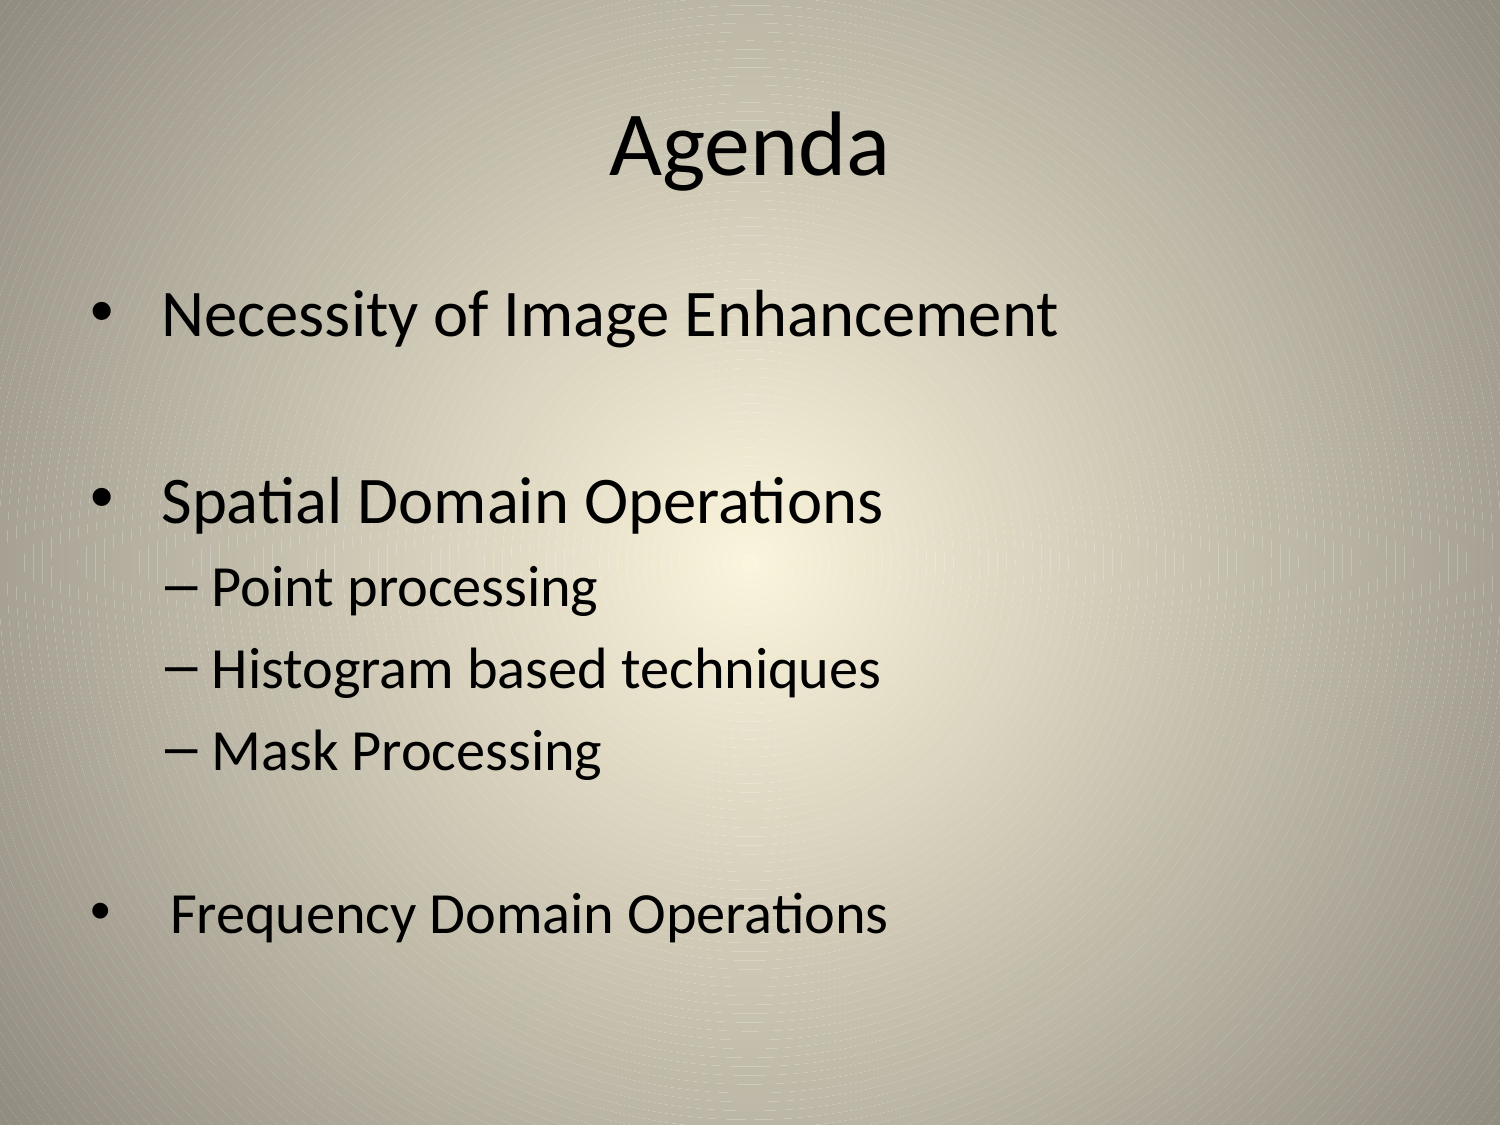

# Agenda
 Necessity of Image Enhancement

 Spatial Domain Operations
Point processing
Histogram based techniques
Mask Processing

 Frequency Domain Operations